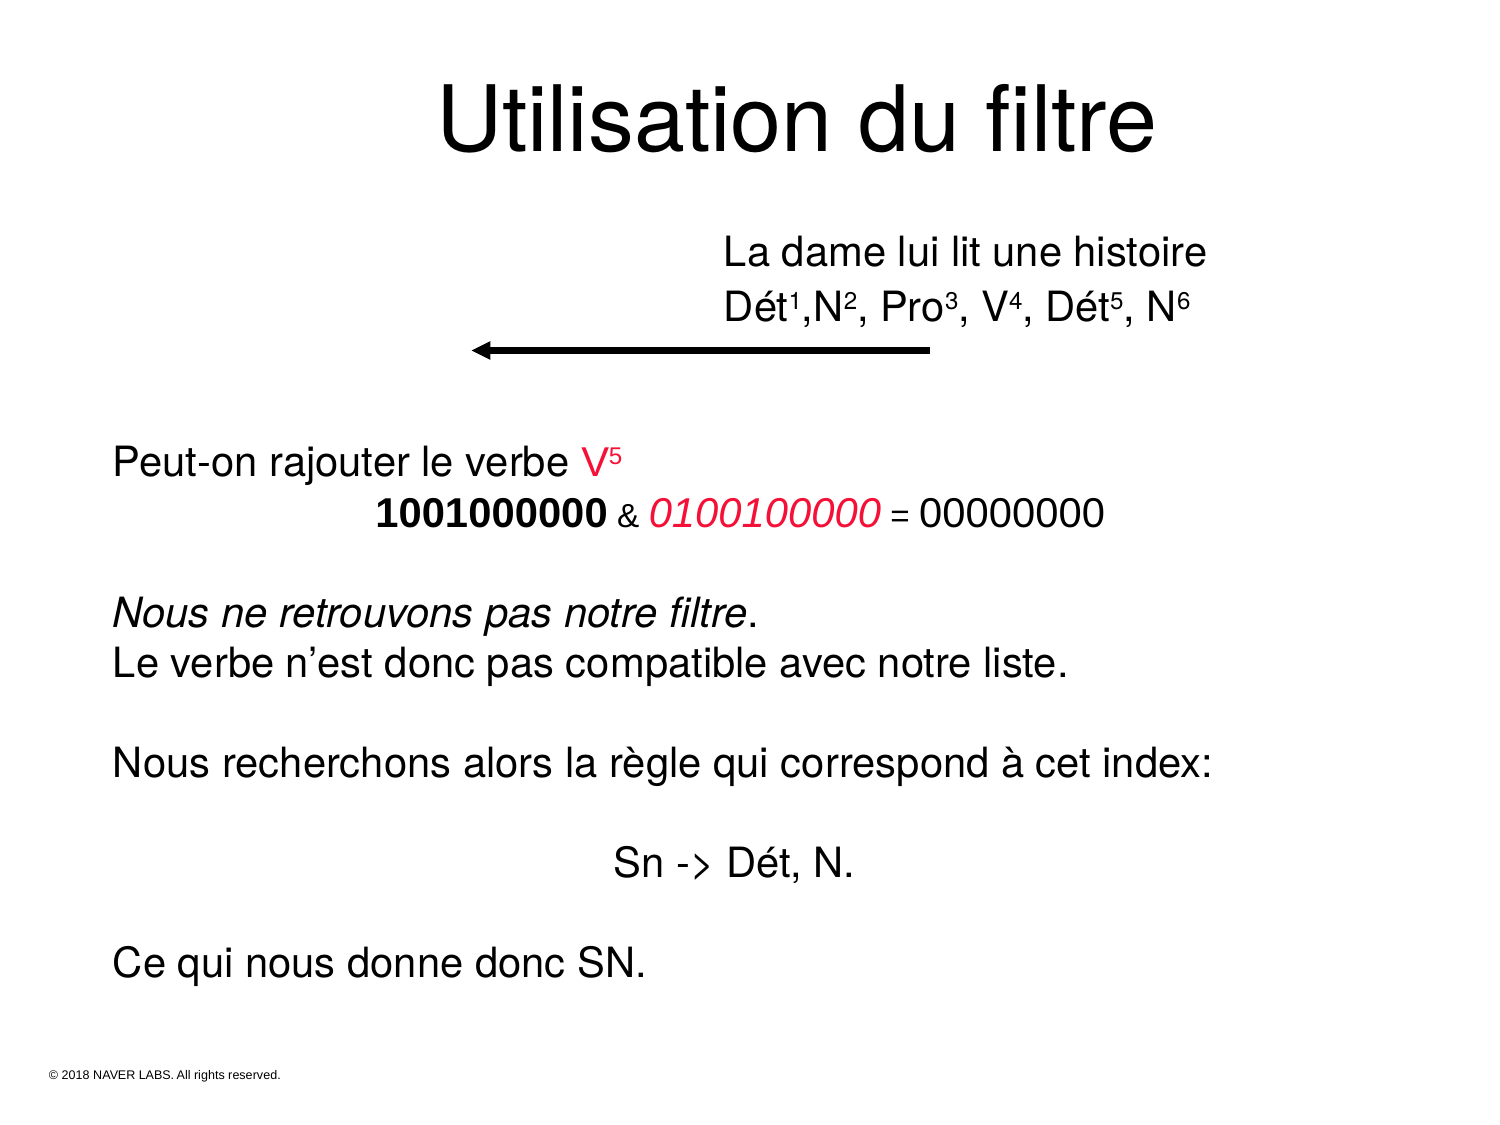

Utilisation du filtre
			              La dame lui lit une histoire
			              Dét1,N2, Pro3, V4, Dét5, N6

Peut-on rajouter le verbe V5 à cette liste:
1001000000 & 0100100000 = 00000000

Nous ne retrouvons pas notre filtre.
Le verbe n’est donc pas compatible avec notre liste.

Nous recherchons alors la règle qui correspond à cet index:

Sn -> Dét, N.

Ce qui nous donne donc SN.

15